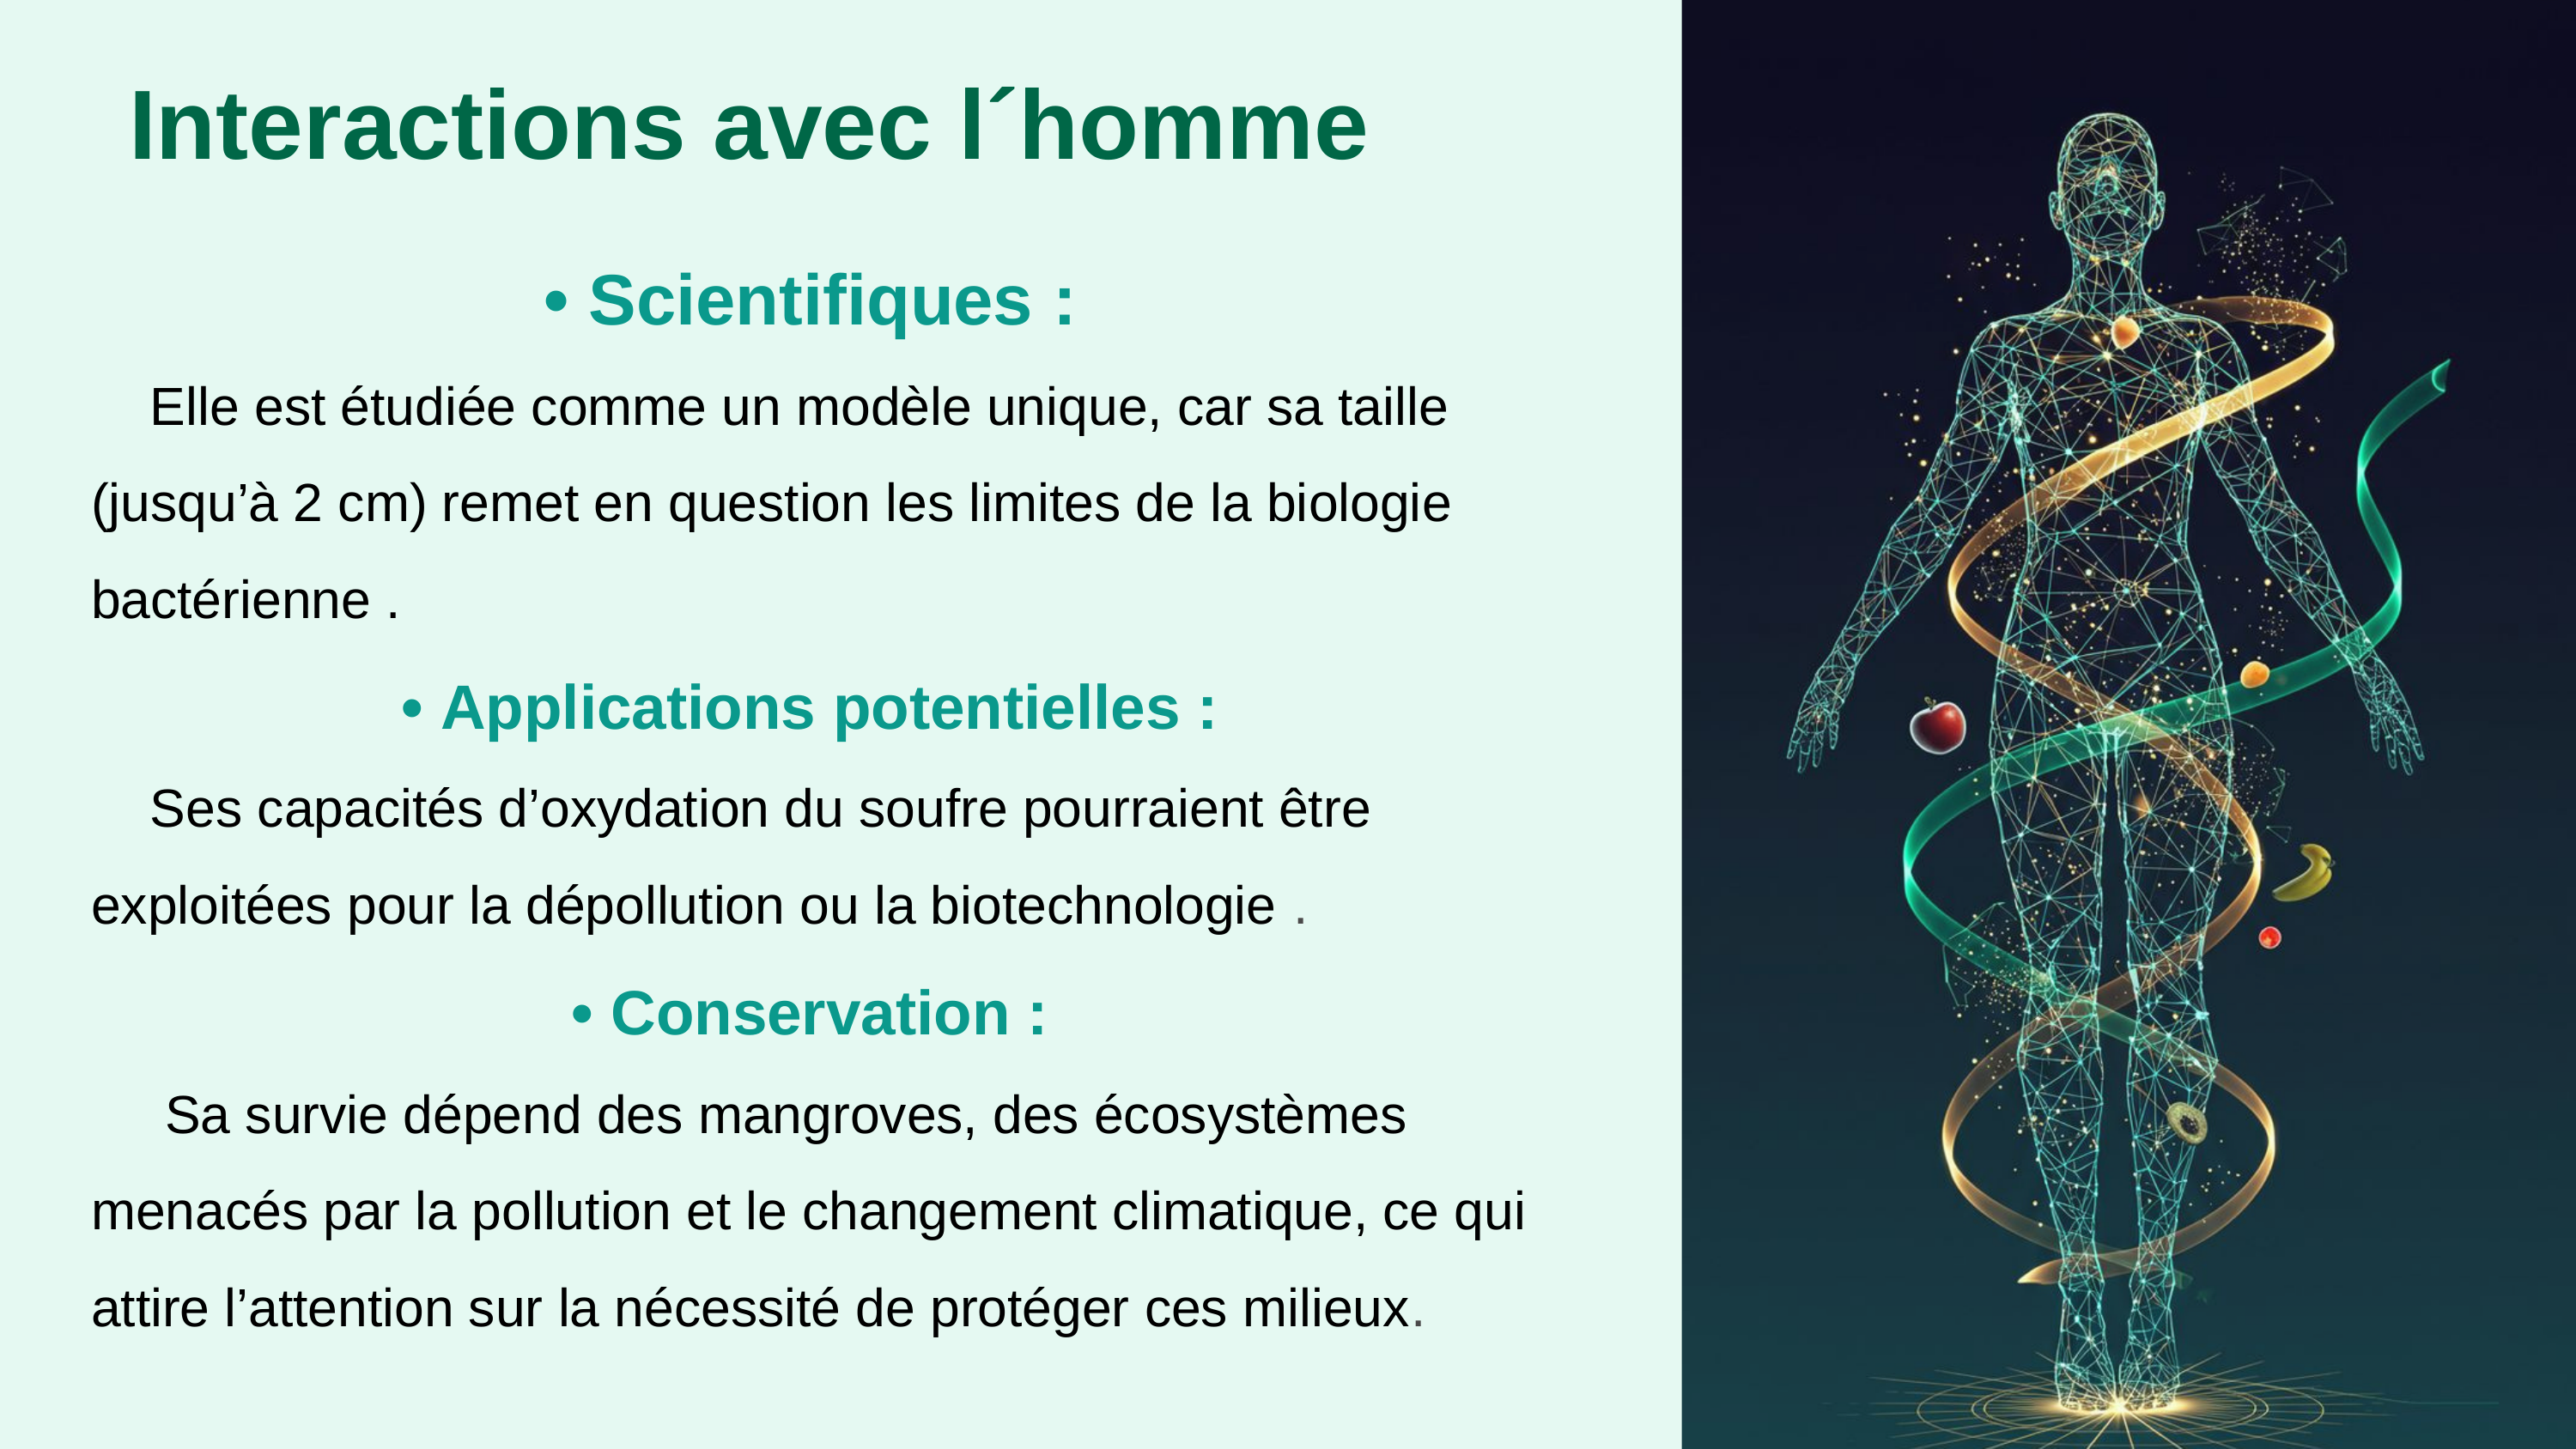

Interactions avec l´homme

• Scientifiques :
    Elle est étudiée comme un modèle unique, car sa taille (jusqu’à 2 cm) remet en question les limites de la biologie bactérienne .
• Applications potentielles :
    Ses capacités d’oxydation du soufre pourraient être exploitées pour la dépollution ou la biotechnologie .
• Conservation :
     Sa survie dépend des mangroves, des écosystèmes menacés par la pollution et le changement climatique, ce qui attire l’attention sur la nécessité de protéger ces milieux.